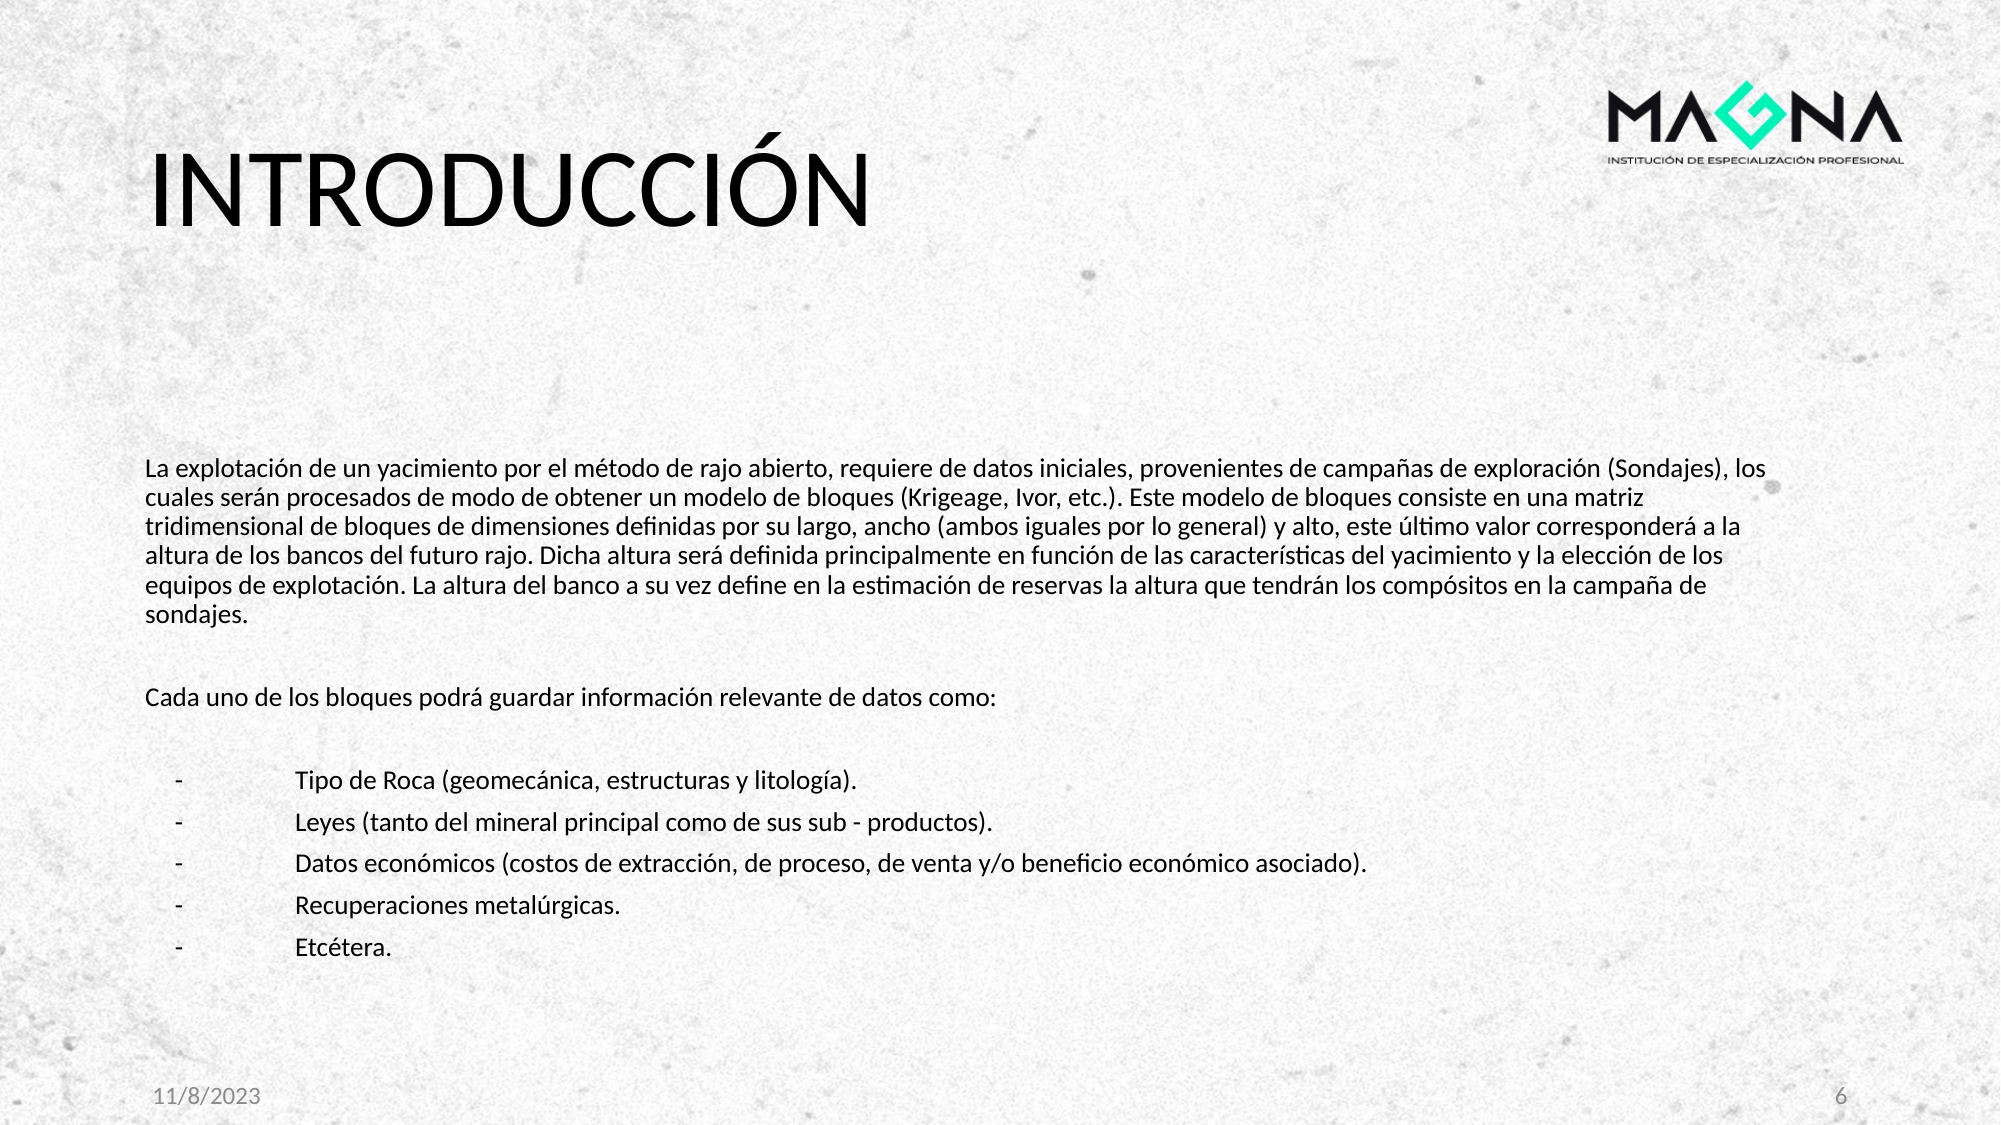

# INTRODUCCIÓN
La explotación de un yacimiento por el método de rajo abierto, requiere de datos iniciales, provenientes de campañas de exploración (Sondajes), los cuales serán procesados de modo de obtener un modelo de bloques (Krigeage, Ivor, etc.). Este modelo de bloques consiste en una matriz tridimensional de bloques de dimensiones definidas por su largo, ancho (ambos iguales por lo general) y alto, este último valor corresponderá a la altura de los bancos del futuro rajo. Dicha altura será definida principalmente en función de las características del yacimiento y la elección de los equipos de explotación. La altura del banco a su vez define en la estimación de reservas la altura que tendrán los compósitos en la campaña de sondajes.

Cada uno de los bloques podrá guardar información relevante de datos como:

	-	Tipo de Roca (geomecánica, estructuras y litología).
	-	Leyes (tanto del mineral principal como de sus sub - productos).
	-	Datos económicos (costos de extracción, de proceso, de venta y/o beneficio económico asociado).
	-	Recuperaciones metalúrgicas.
	-	Etcétera.
11/8/2023
6